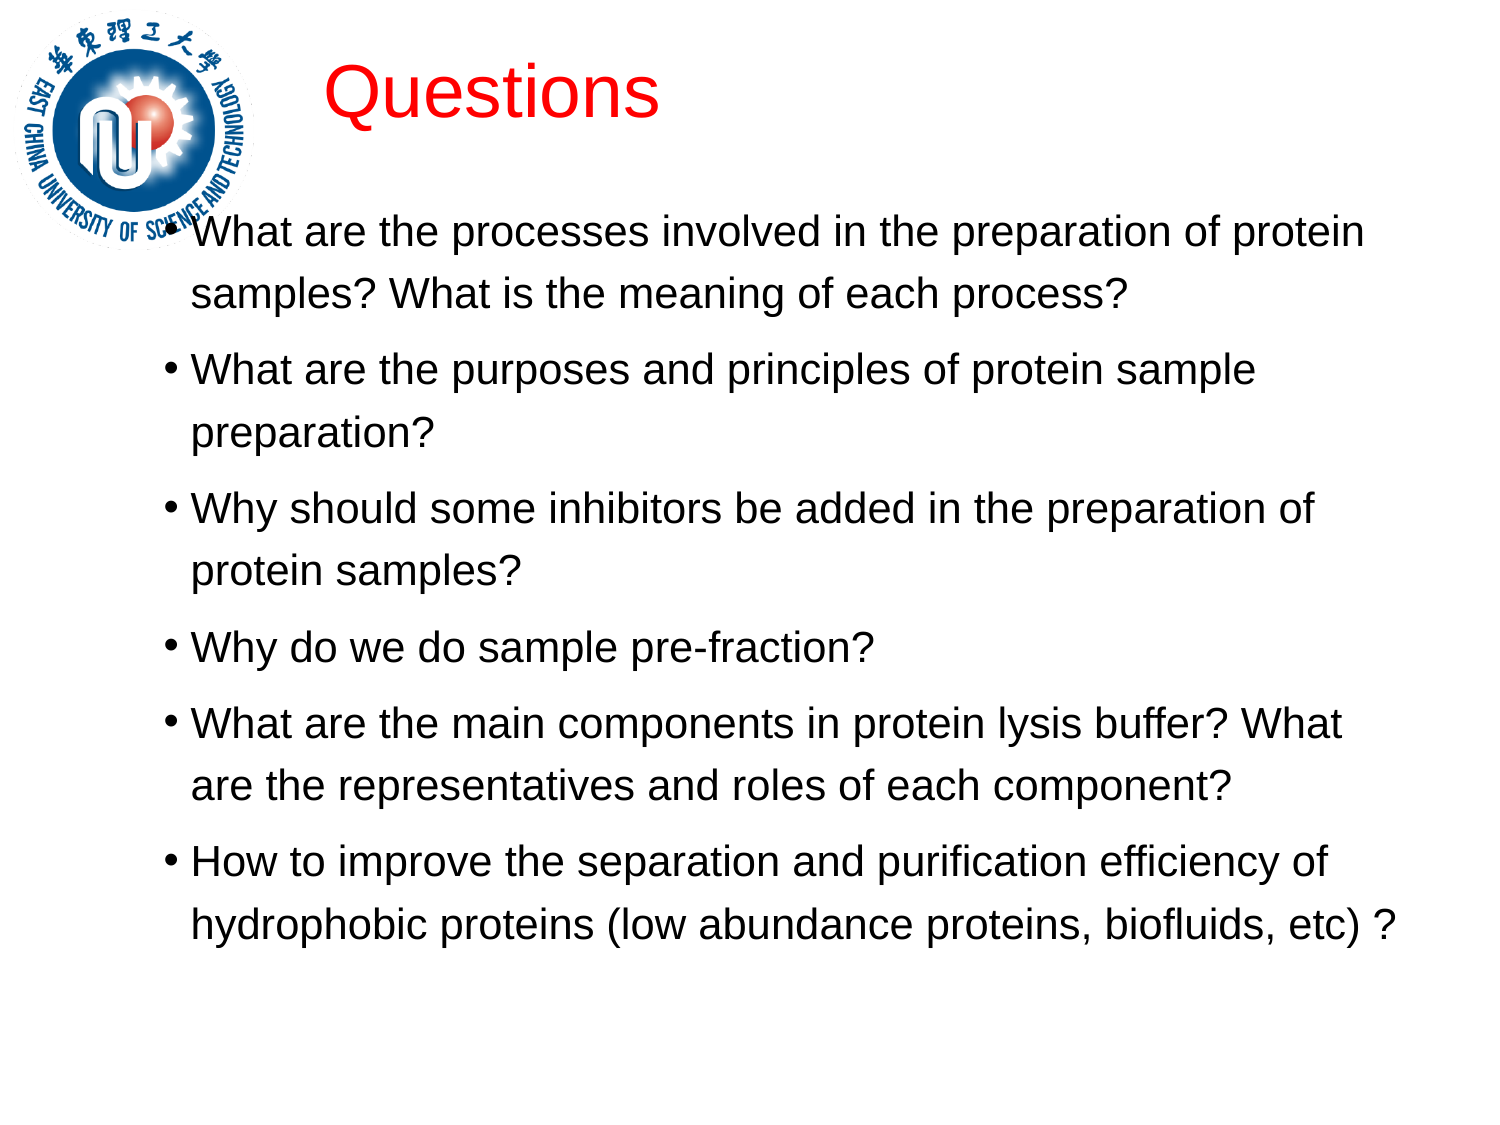

# Questions
What are the processes involved in the preparation of protein samples? What is the meaning of each process?
What are the purposes and principles of protein sample preparation?
Why should some inhibitors be added in the preparation of protein samples?
Why do we do sample pre-fraction?
What are the main components in protein lysis buffer? What are the representatives and roles of each component?
How to improve the separation and purification efficiency of hydrophobic proteins (low abundance proteins, biofluids, etc) ?